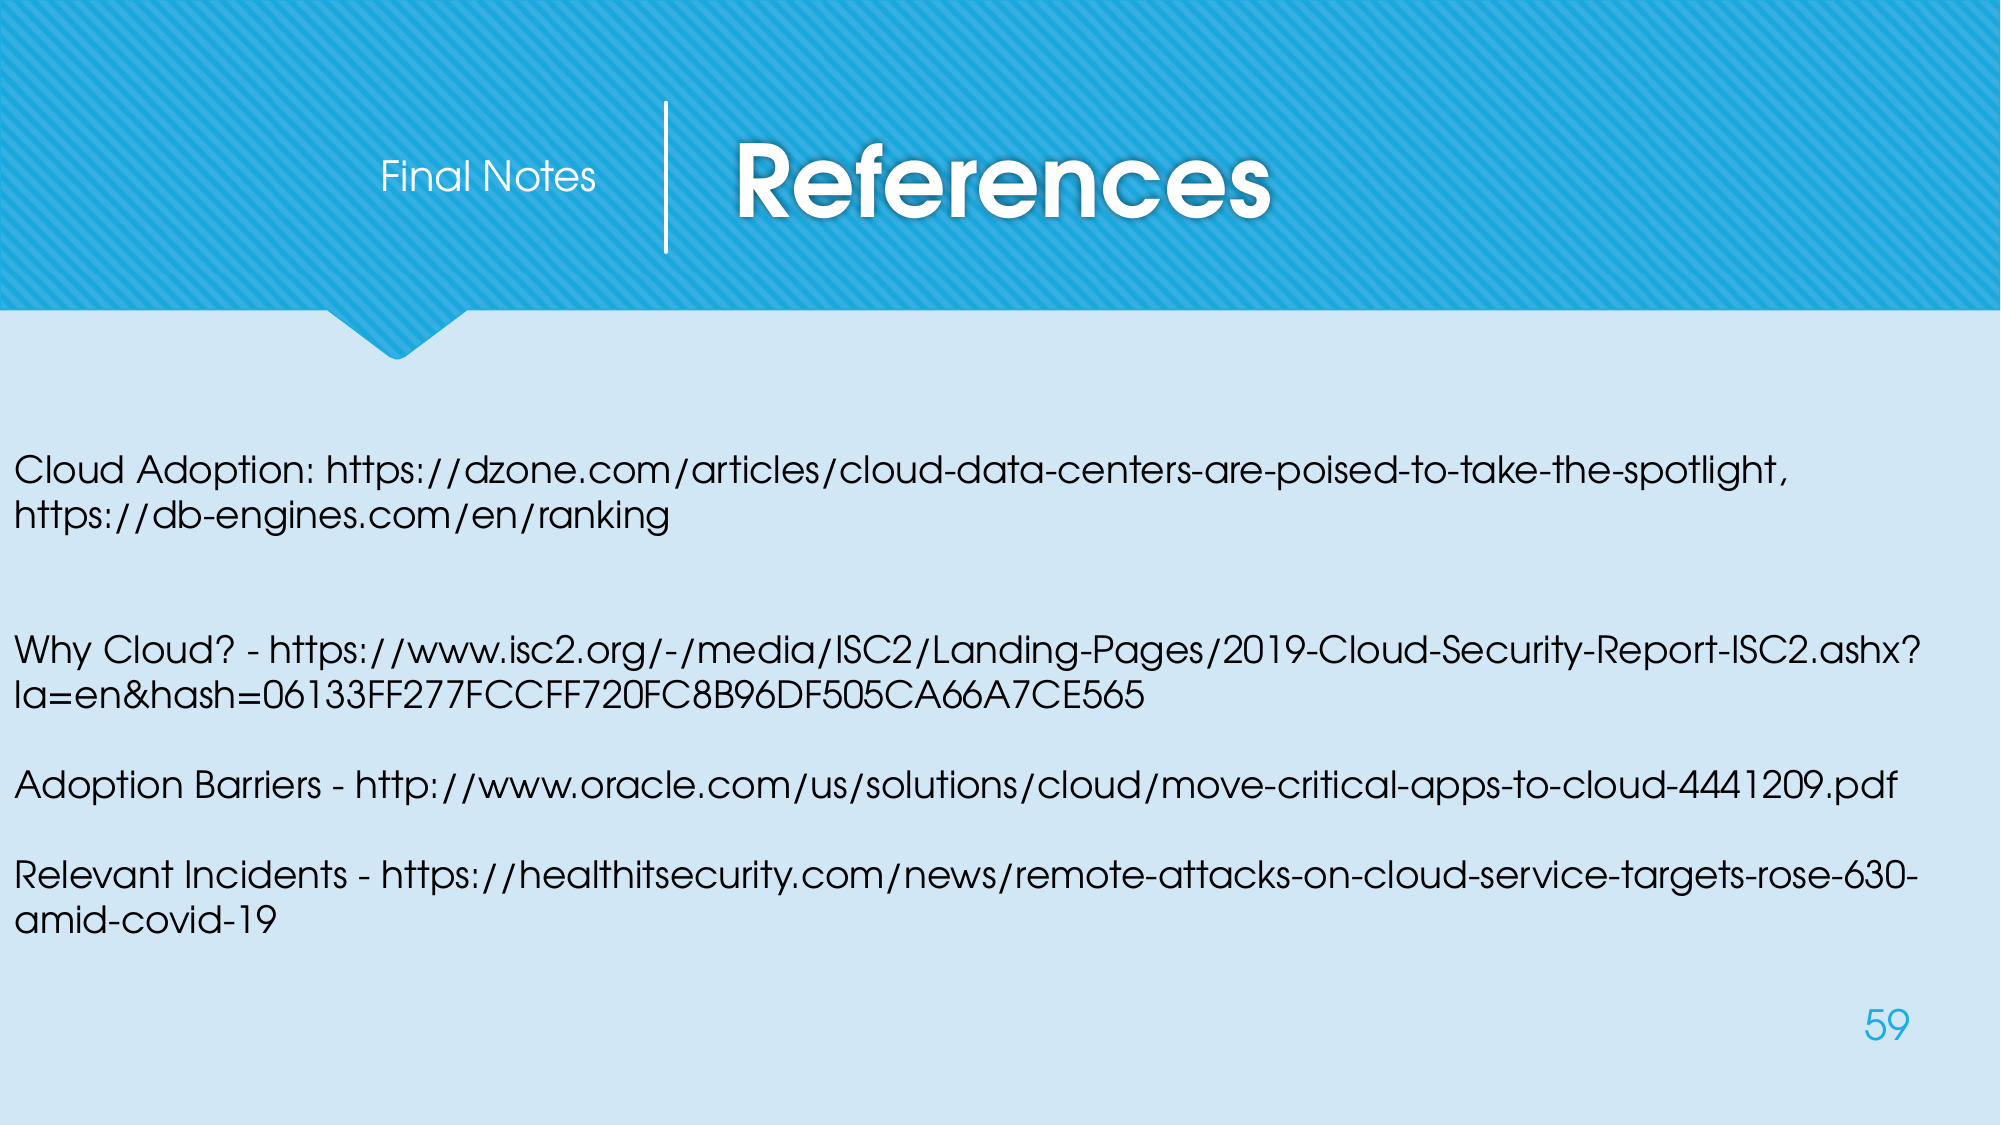

Final Notes
# References
Cloud Adoption: https://dzone.com/articles/cloud-data-centers-are-poised-to-take-the-spotlight, https://db-engines.com/en/ranking

Why Cloud? - https://www.isc2.org/-/media/ISC2/Landing-Pages/2019-Cloud-Security-Report-ISC2.ashx?la=en&hash=06133FF277FCCFF720FC8B96DF505CA66A7CE565

Adoption Barriers - http://www.oracle.com/us/solutions/cloud/move-critical-apps-to-cloud-4441209.pdf

Relevant Incidents - https://healthitsecurity.com/news/remote-attacks-on-cloud-service-targets-rose-630-amid-covid-19
59